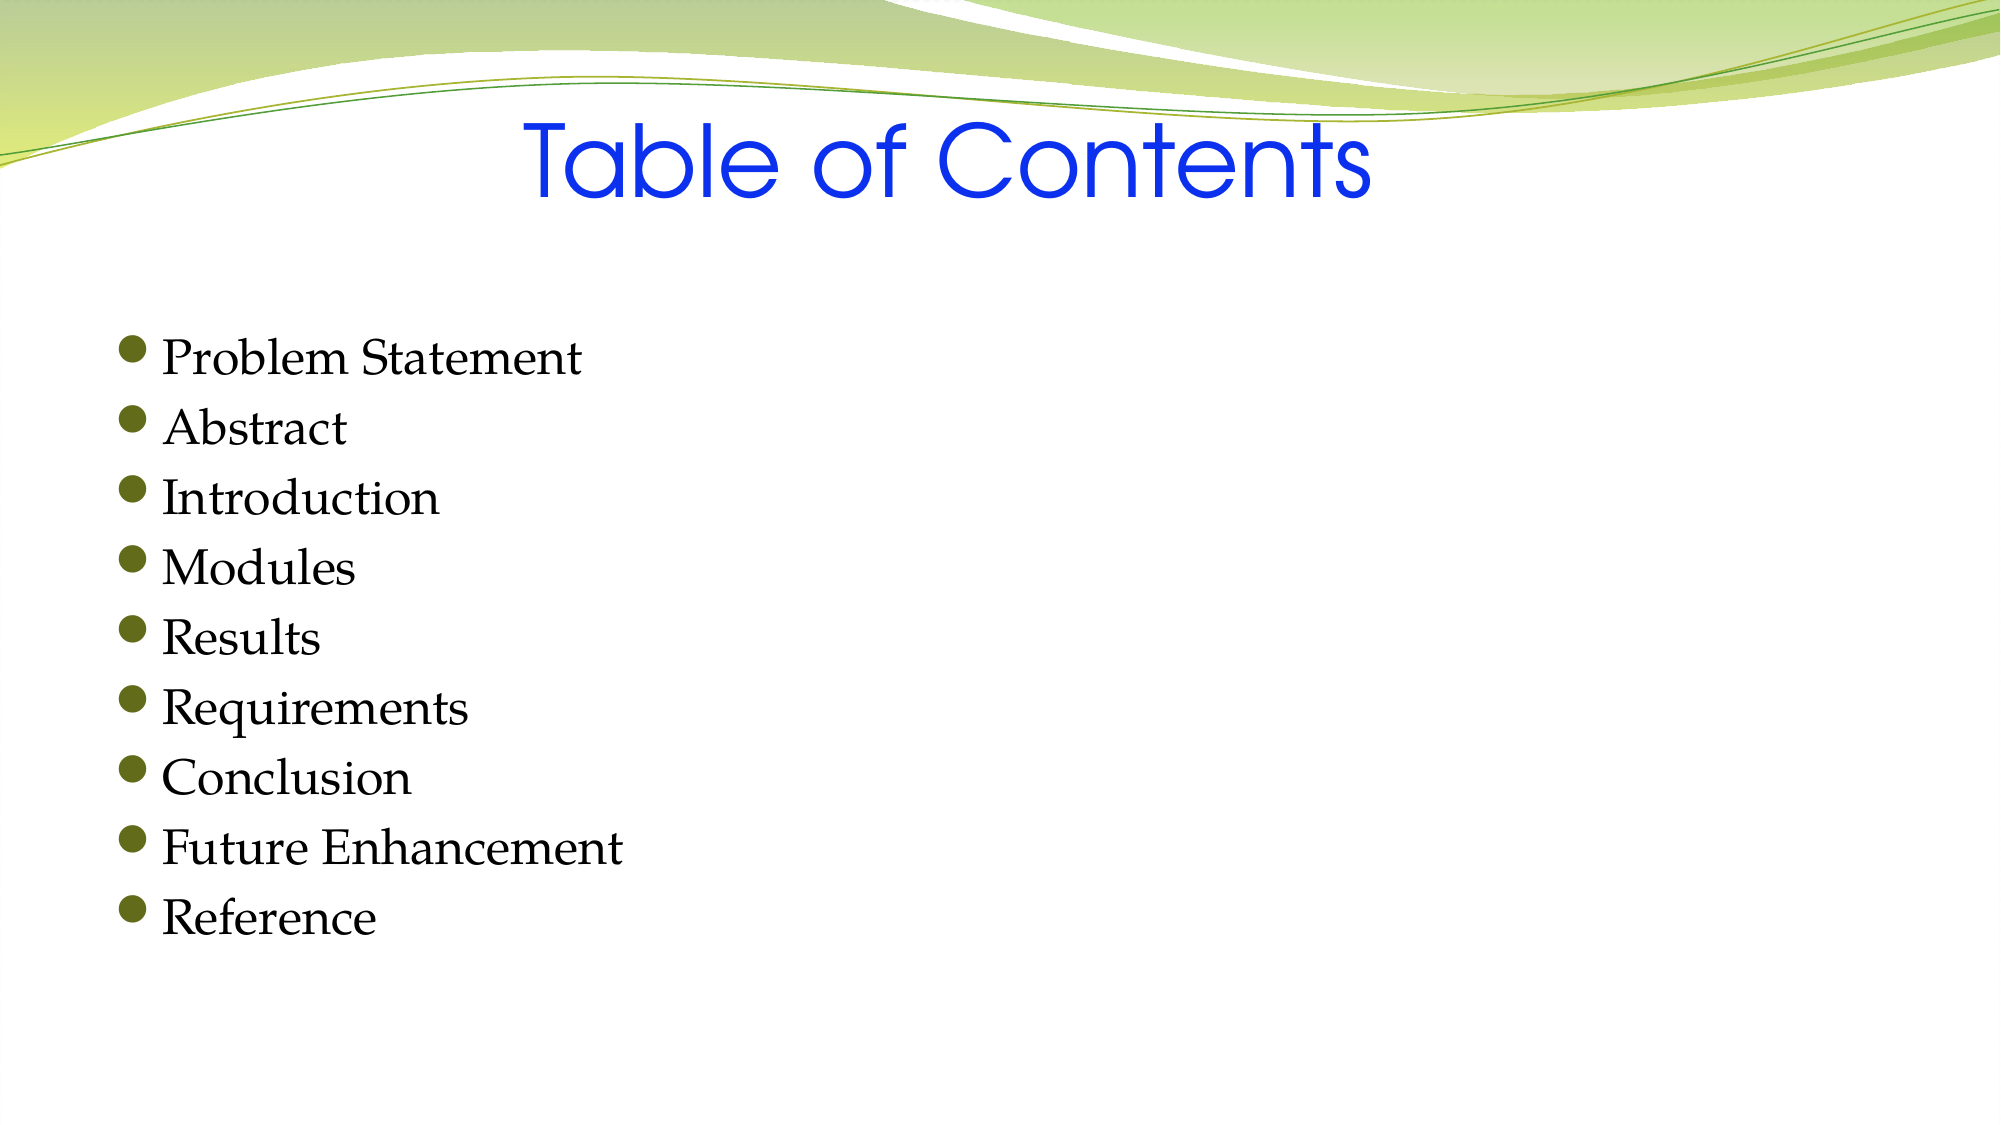

Table of Contents
Problem Statement
Abstract
Introduction
Modules
Results
Requirements
Conclusion
Future Enhancement
Reference